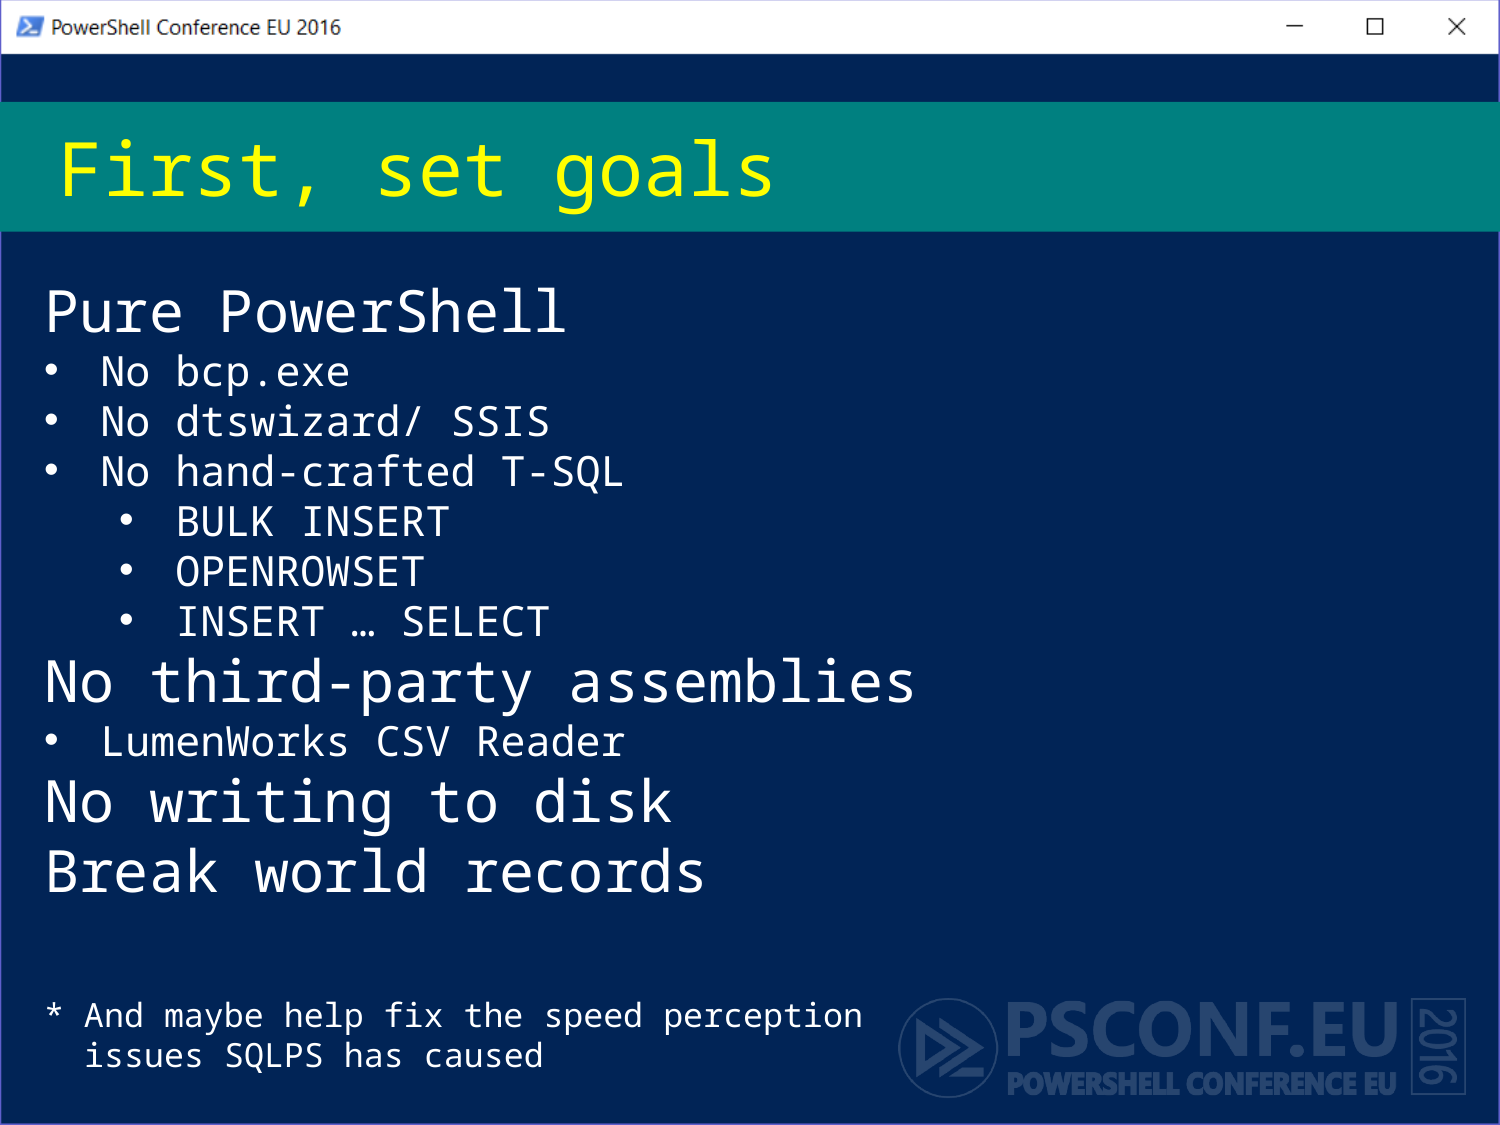

# First, set goals
Pure PowerShell
No bcp.exe
No dtswizard/ SSIS
No hand-crafted T-SQL
BULK INSERT
OPENROWSET
INSERT … SELECT
No third-party assemblies
LumenWorks CSV Reader
No writing to disk
Break world records

* And maybe help fix the speed perception
  issues SQLPS has caused